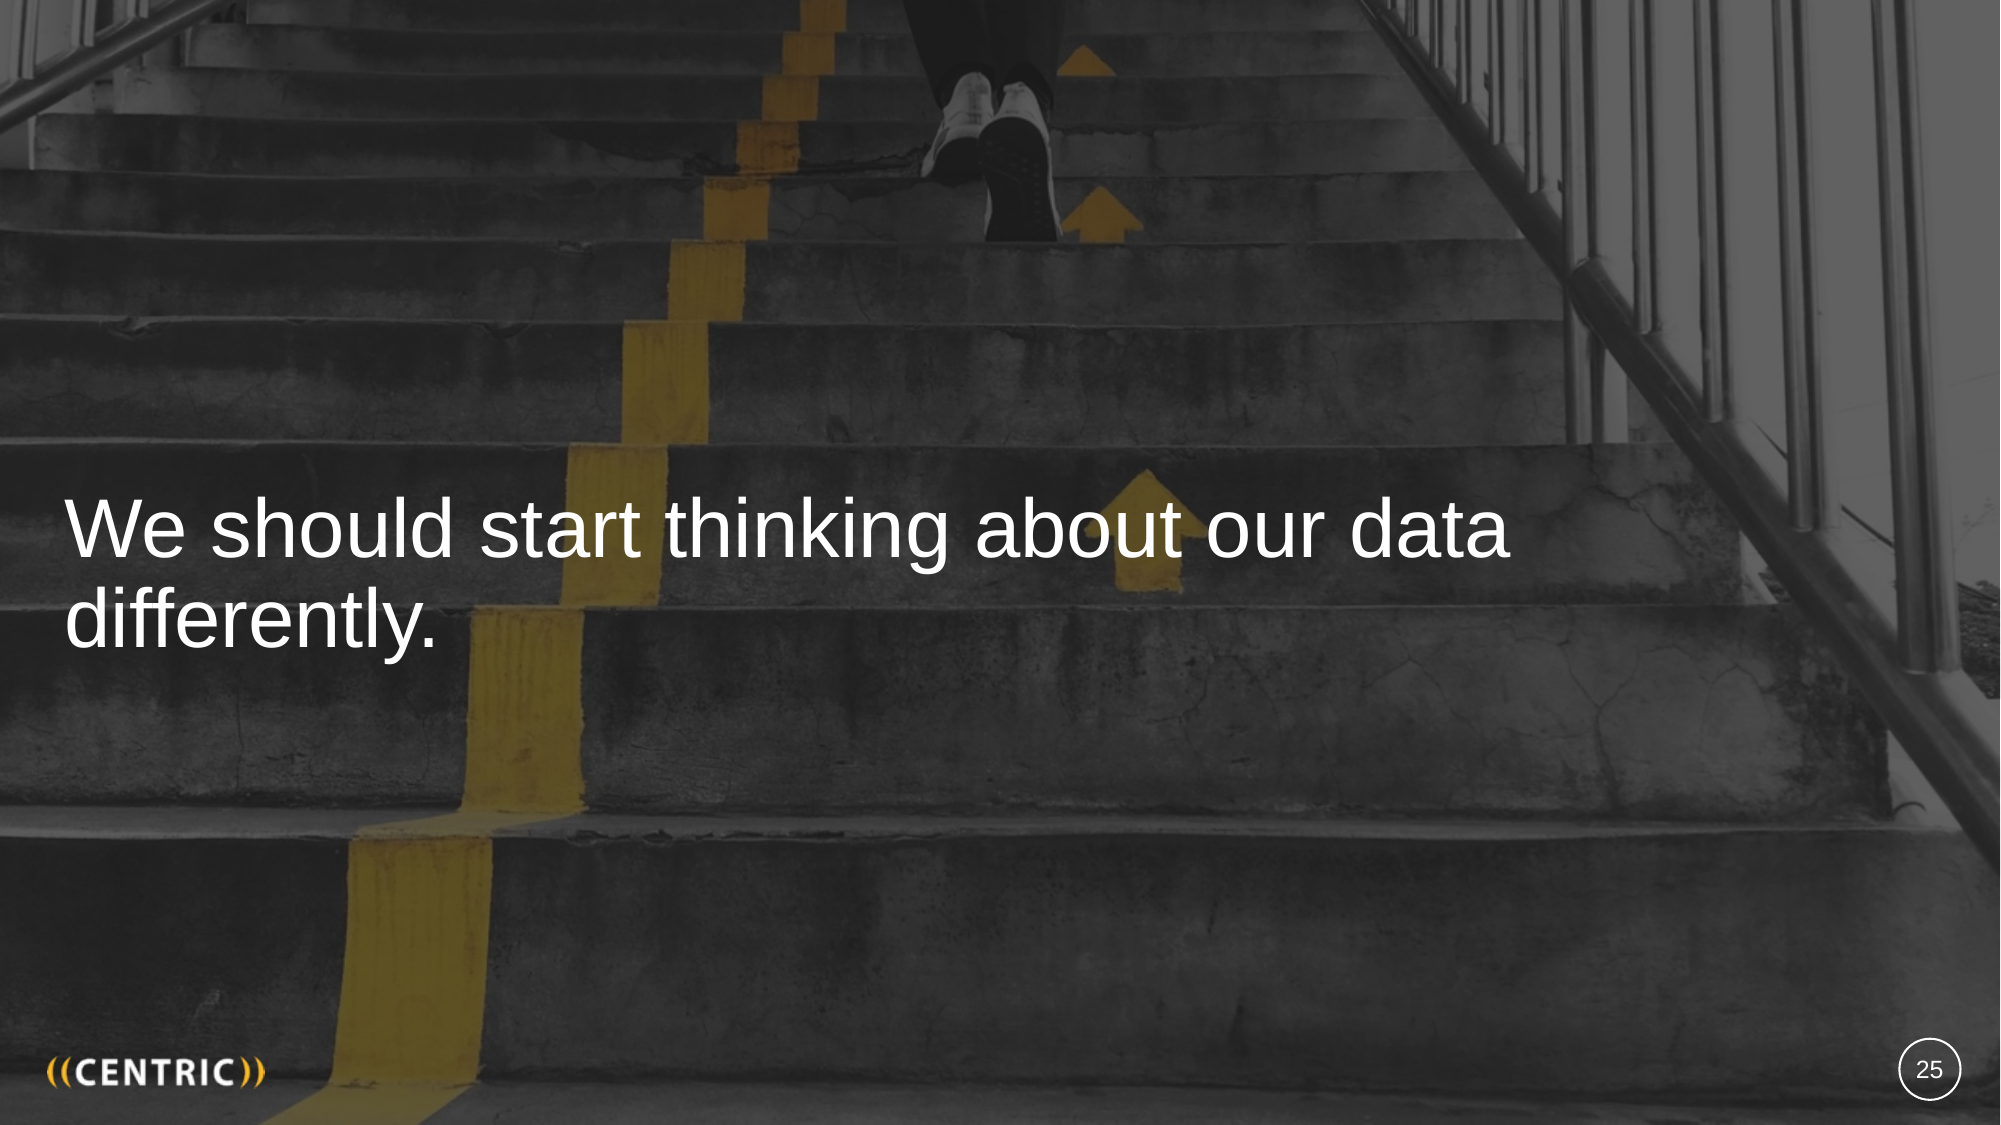

# We should start thinking about our data differently.